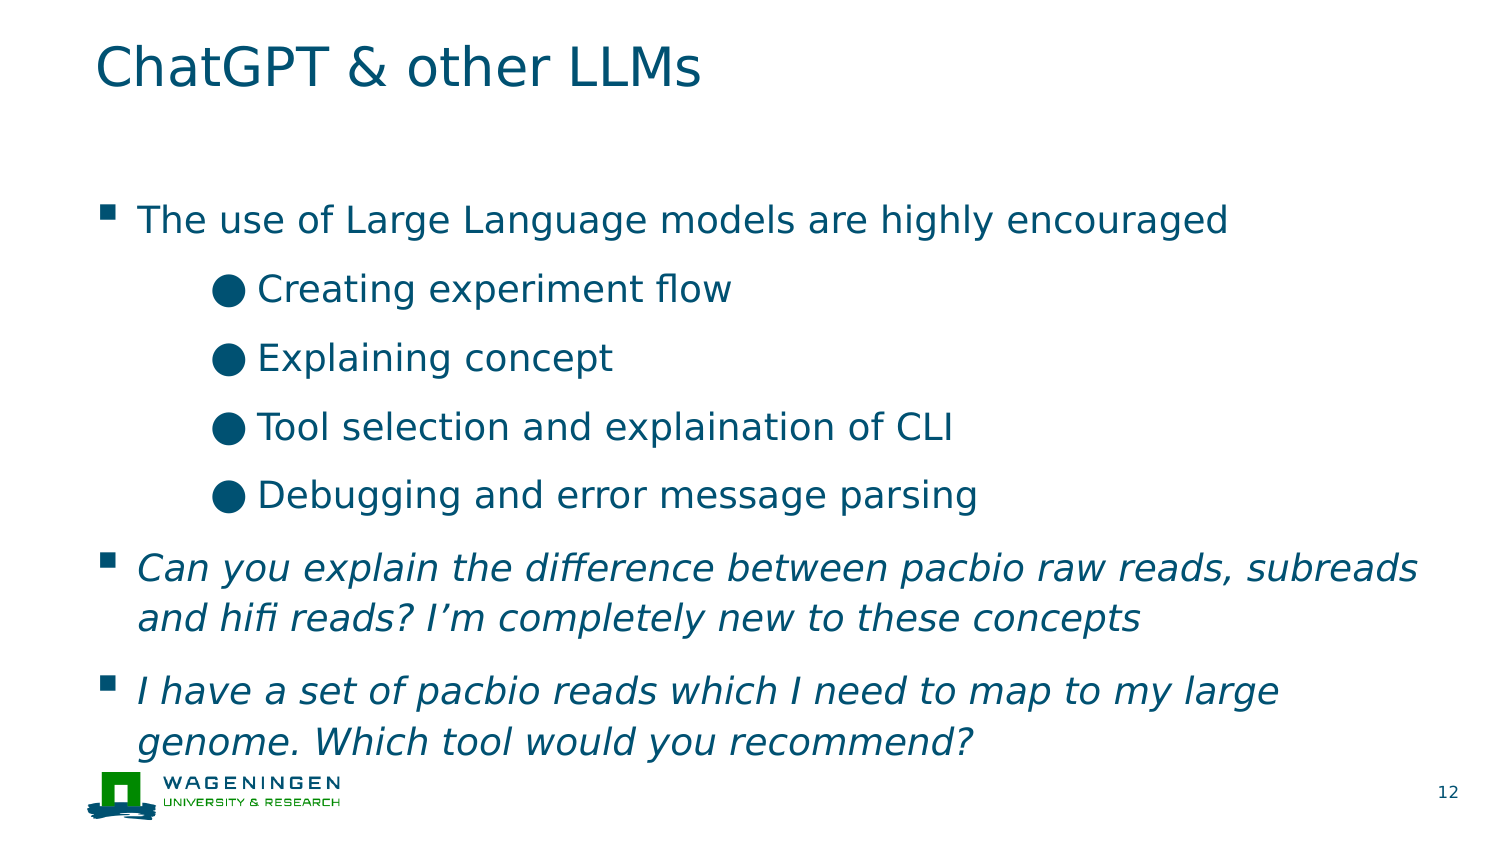

# ChatGPT & other LLMs
The use of Large Language models are highly encouraged
Creating experiment flow
Explaining concept
Tool selection and explaination of CLI
Debugging and error message parsing
Can you explain the difference between pacbio raw reads, subreads and hifi reads? I’m completely new to these concepts
I have a set of pacbio reads which I need to map to my large genome. Which tool would you recommend?
12